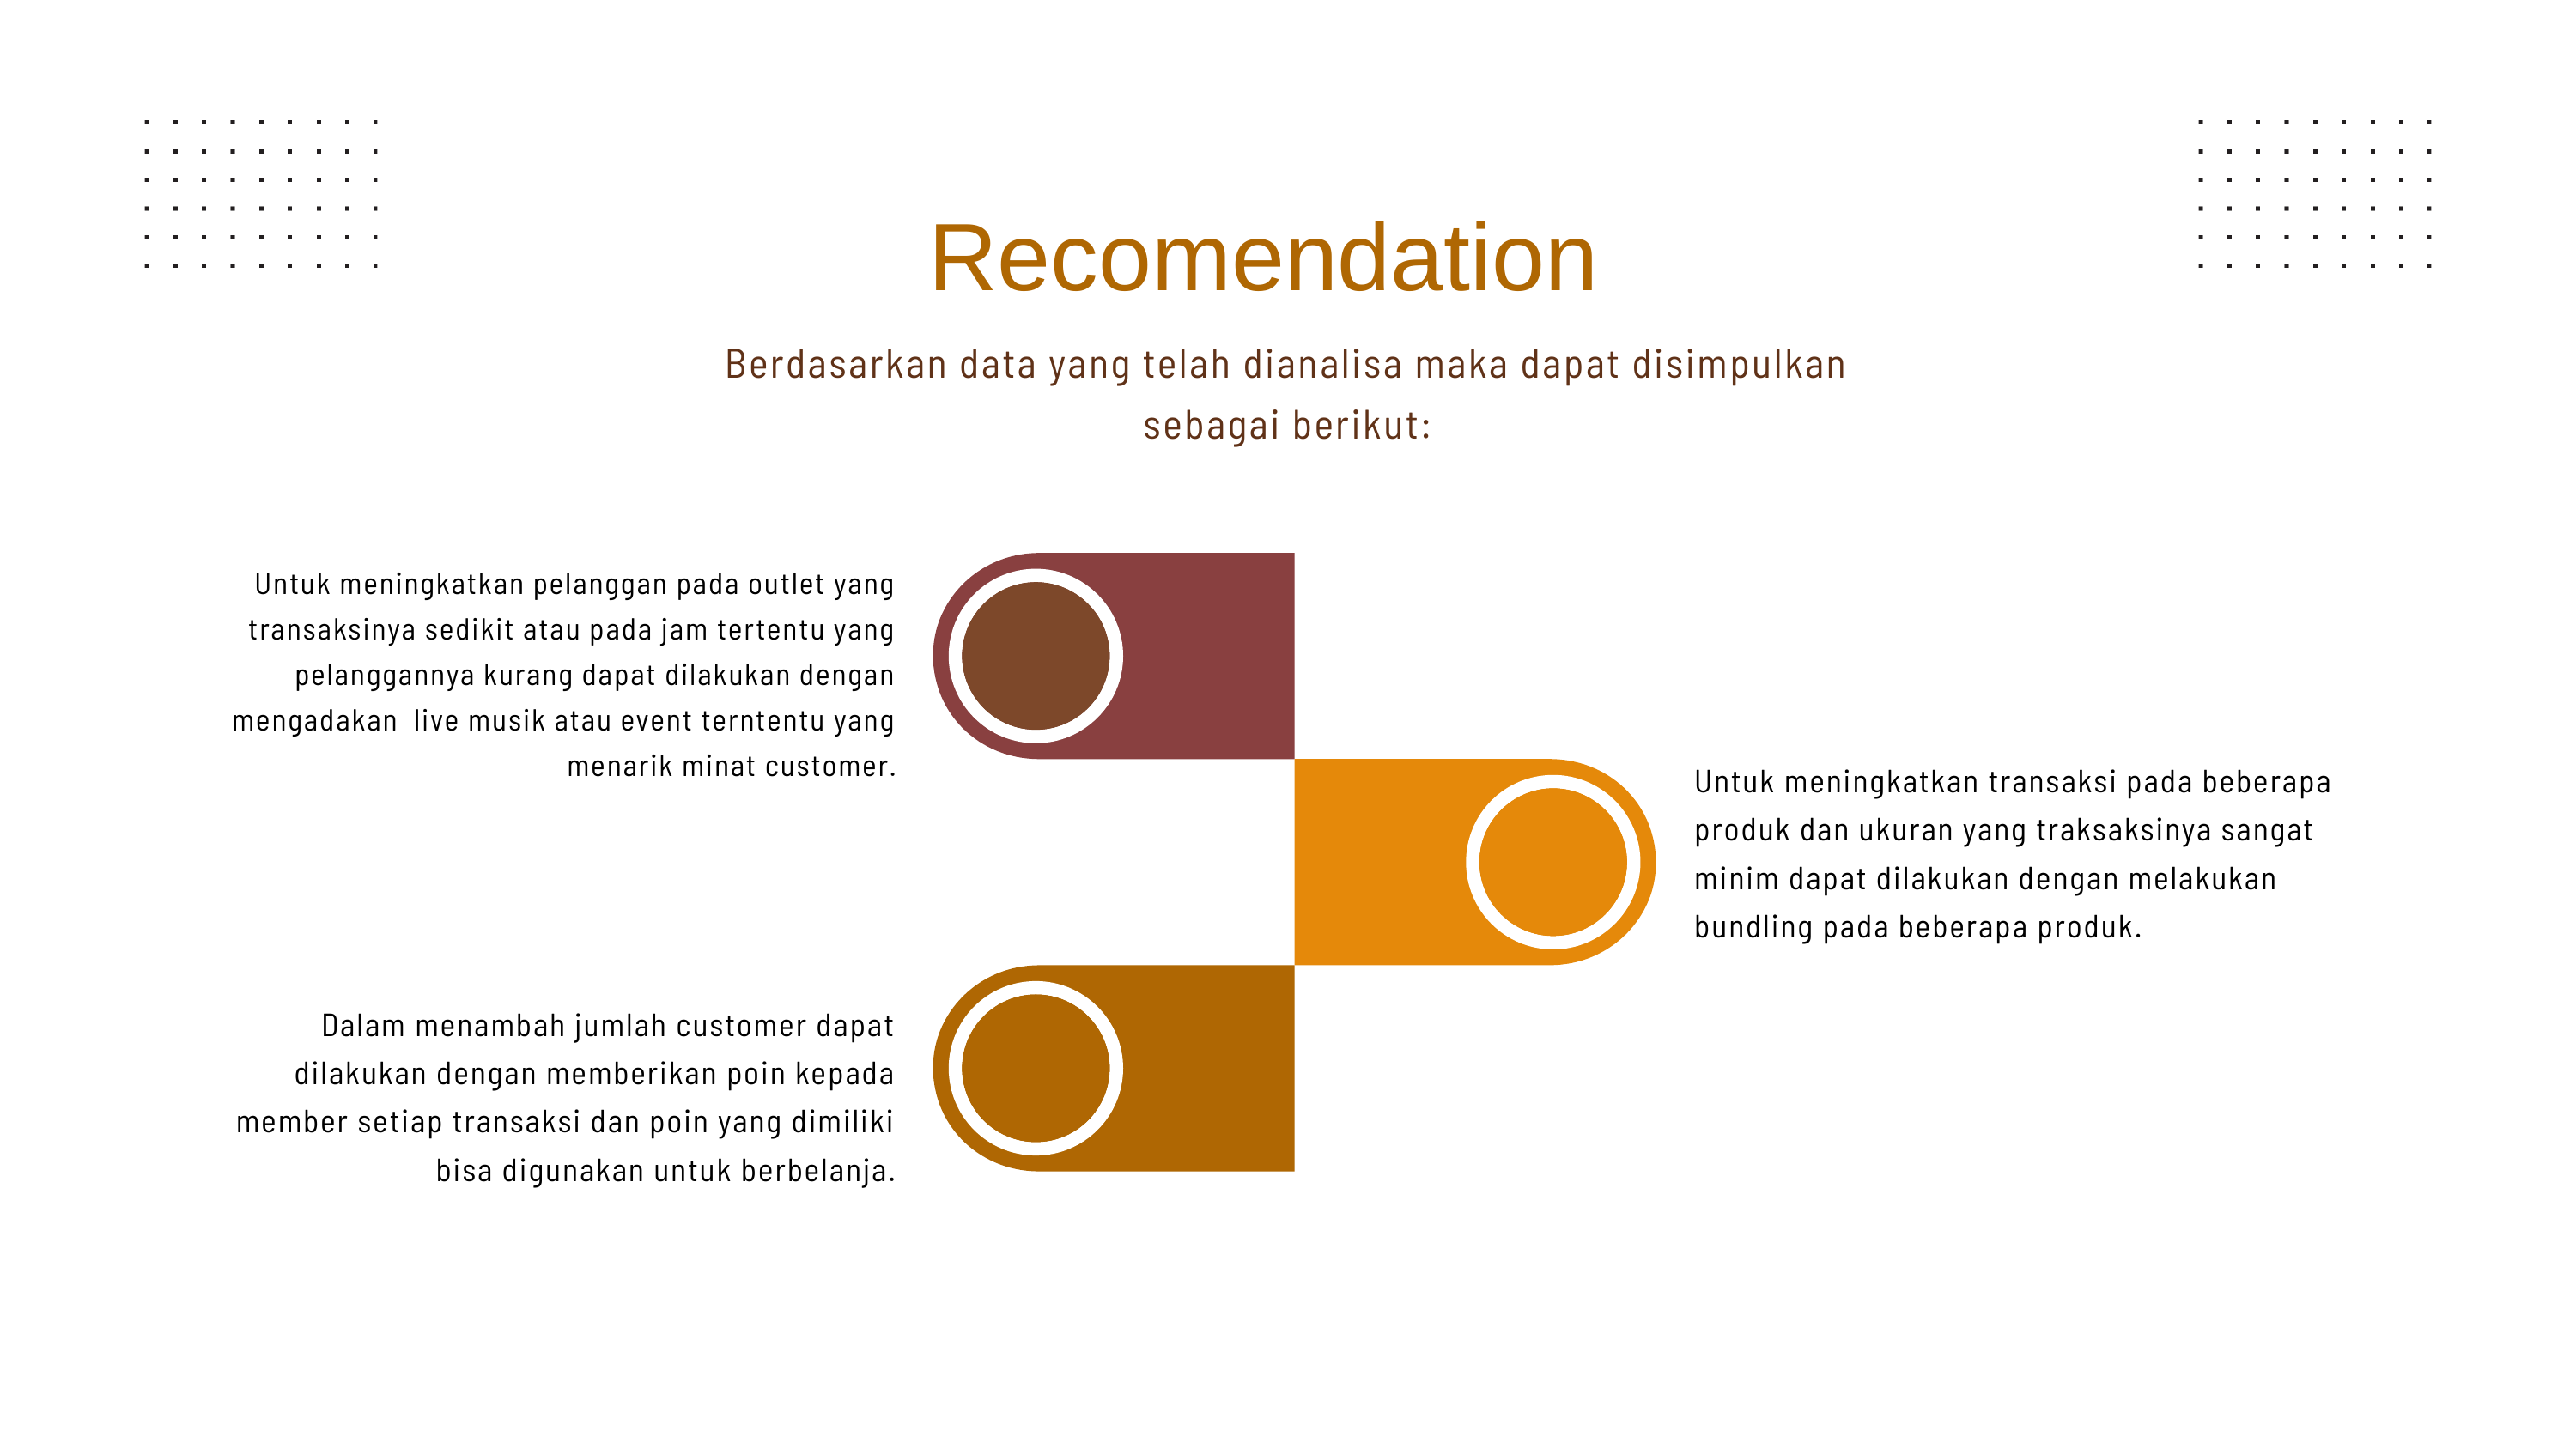

Recomendation
Berdasarkan data yang telah dianalisa maka dapat disimpulkan sebagai berikut:

Untuk meningkatkan pelanggan pada outlet yang transaksinya sedikit atau pada jam tertentu yang pelanggannya kurang dapat dilakukan dengan mengadakan  live musik atau event terntentu yang menarik minat customer.

Untuk meningkatkan transaksi pada beberapa produk dan ukuran yang traksaksinya sangat minim dapat dilakukan dengan melakukan bundling pada beberapa produk.

Dalam menambah jumlah customer dapat dilakukan dengan memberikan poin kepada member setiap transaksi dan poin yang dimiliki bisa digunakan untuk berbelanja.